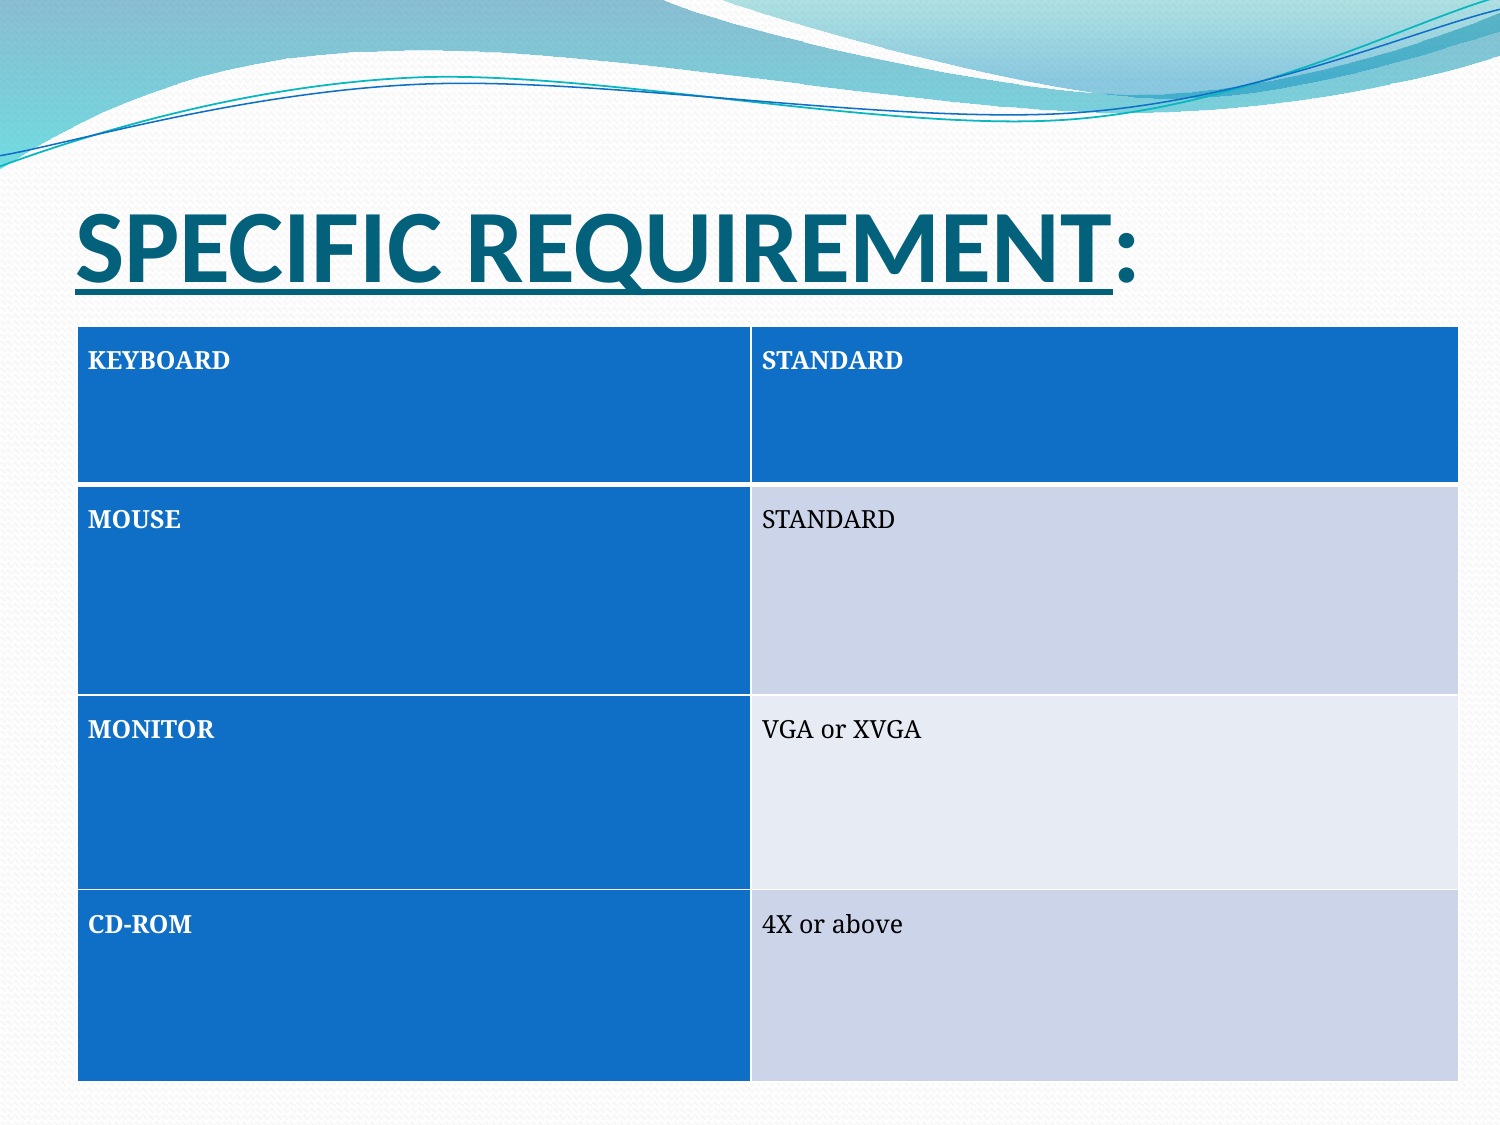

# SPECIFIC REQUIREMENT:
| KEYBOARD | STANDARD |
| --- | --- |
| MOUSE | STANDARD |
| MONITOR | VGA or XVGA |
| CD-ROM | 4X or above |